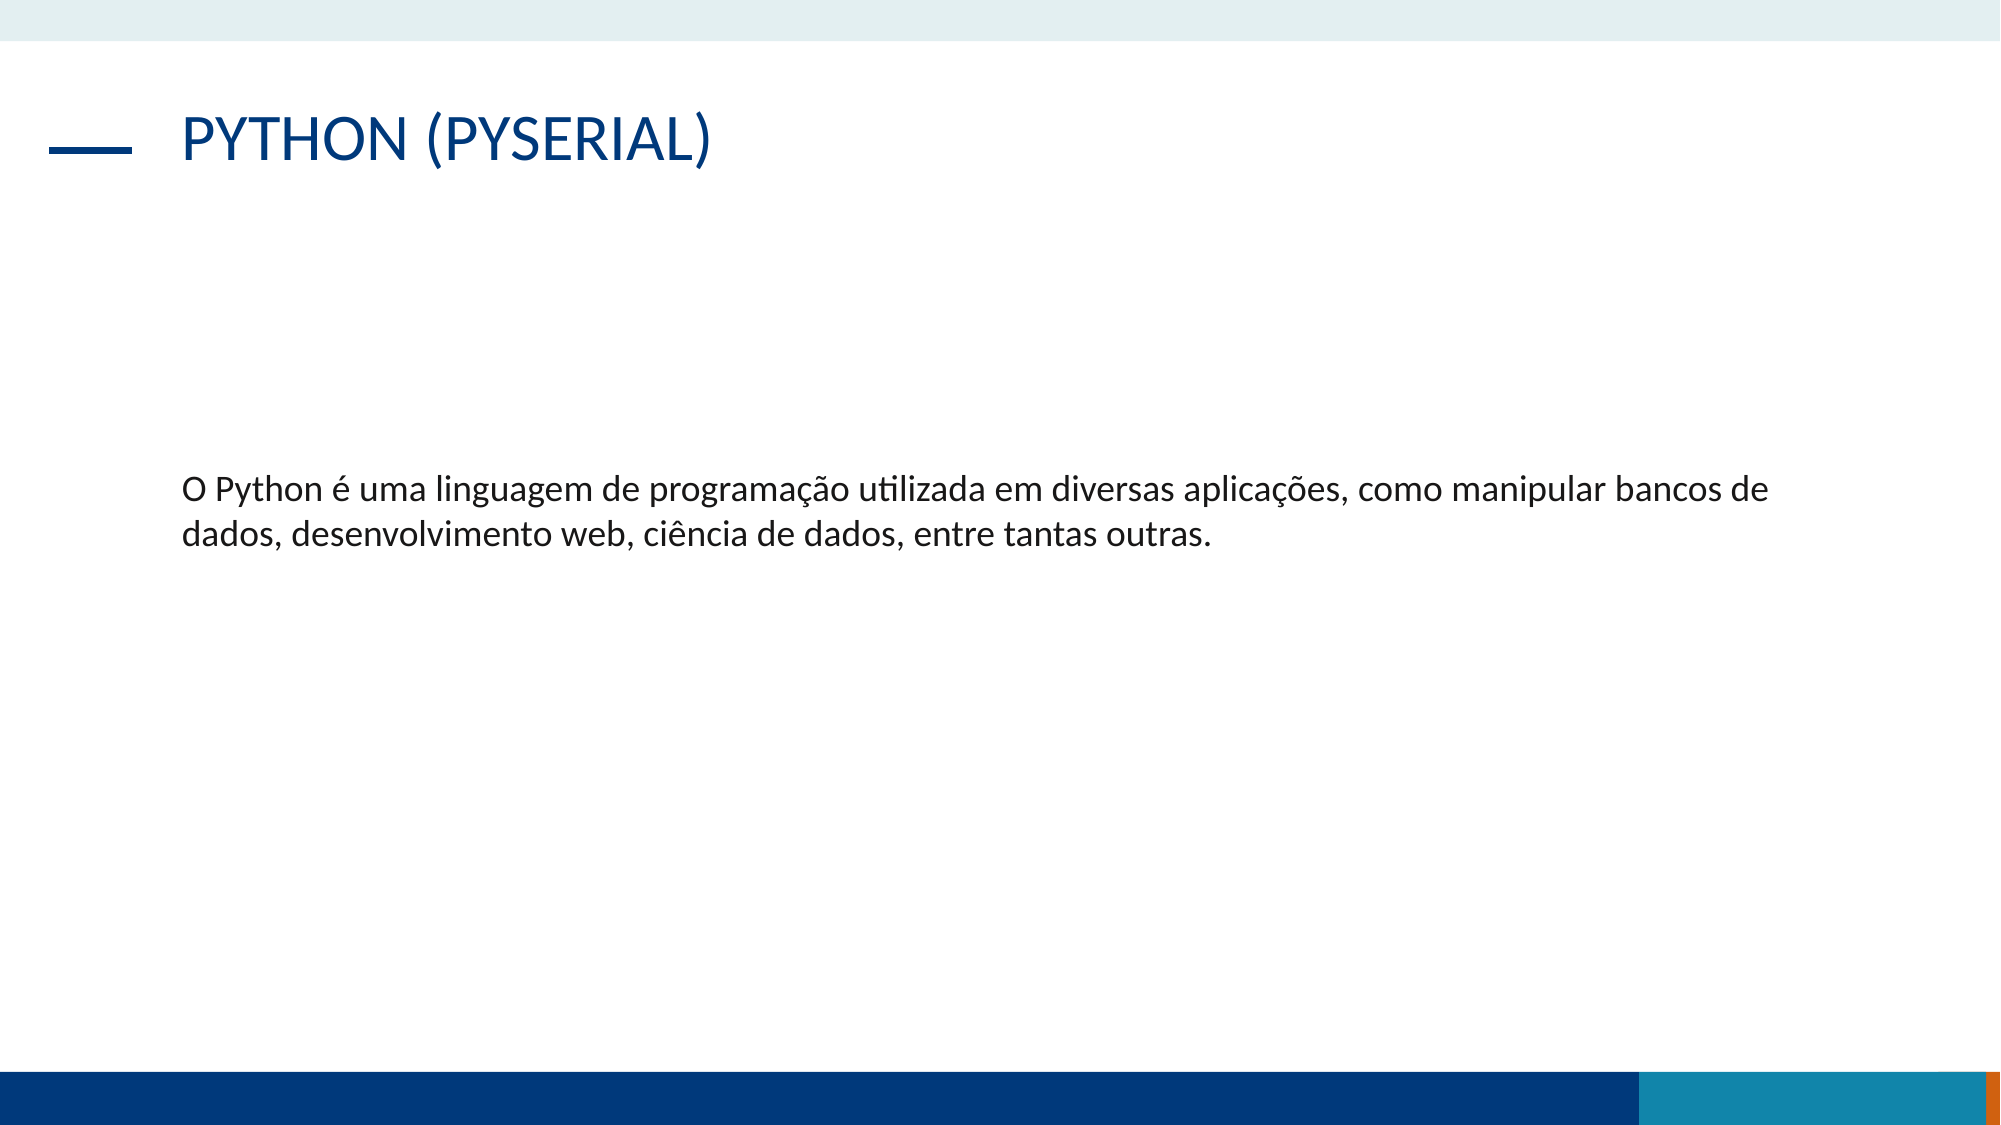

PYTHON (PYSERIAL)
O Python é uma linguagem de programação utilizada em diversas aplicações, como manipular bancos de dados, desenvolvimento web, ciência de dados, entre tantas outras.